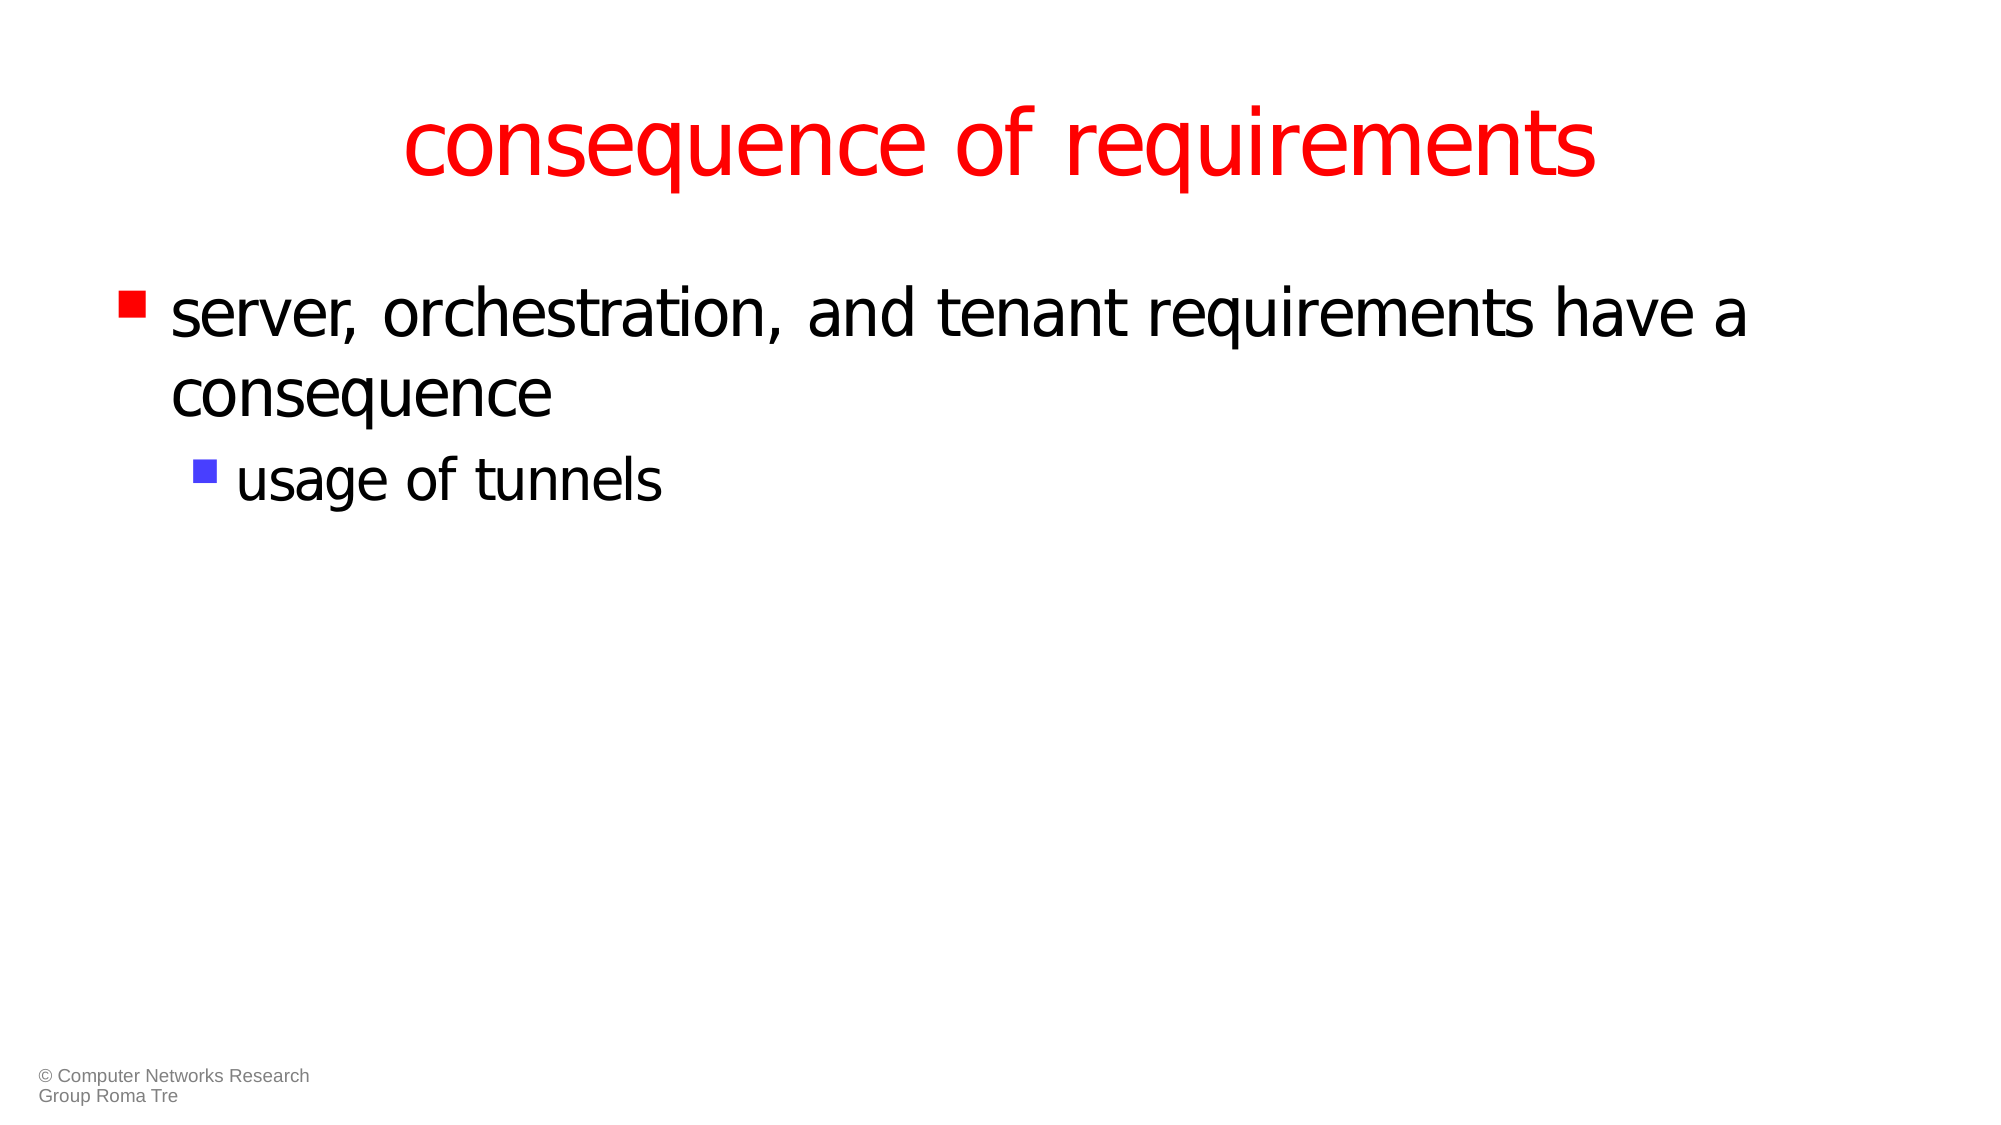

# consequence of requirements
server, orchestration, and tenant requirements have a consequence
usage of tunnels